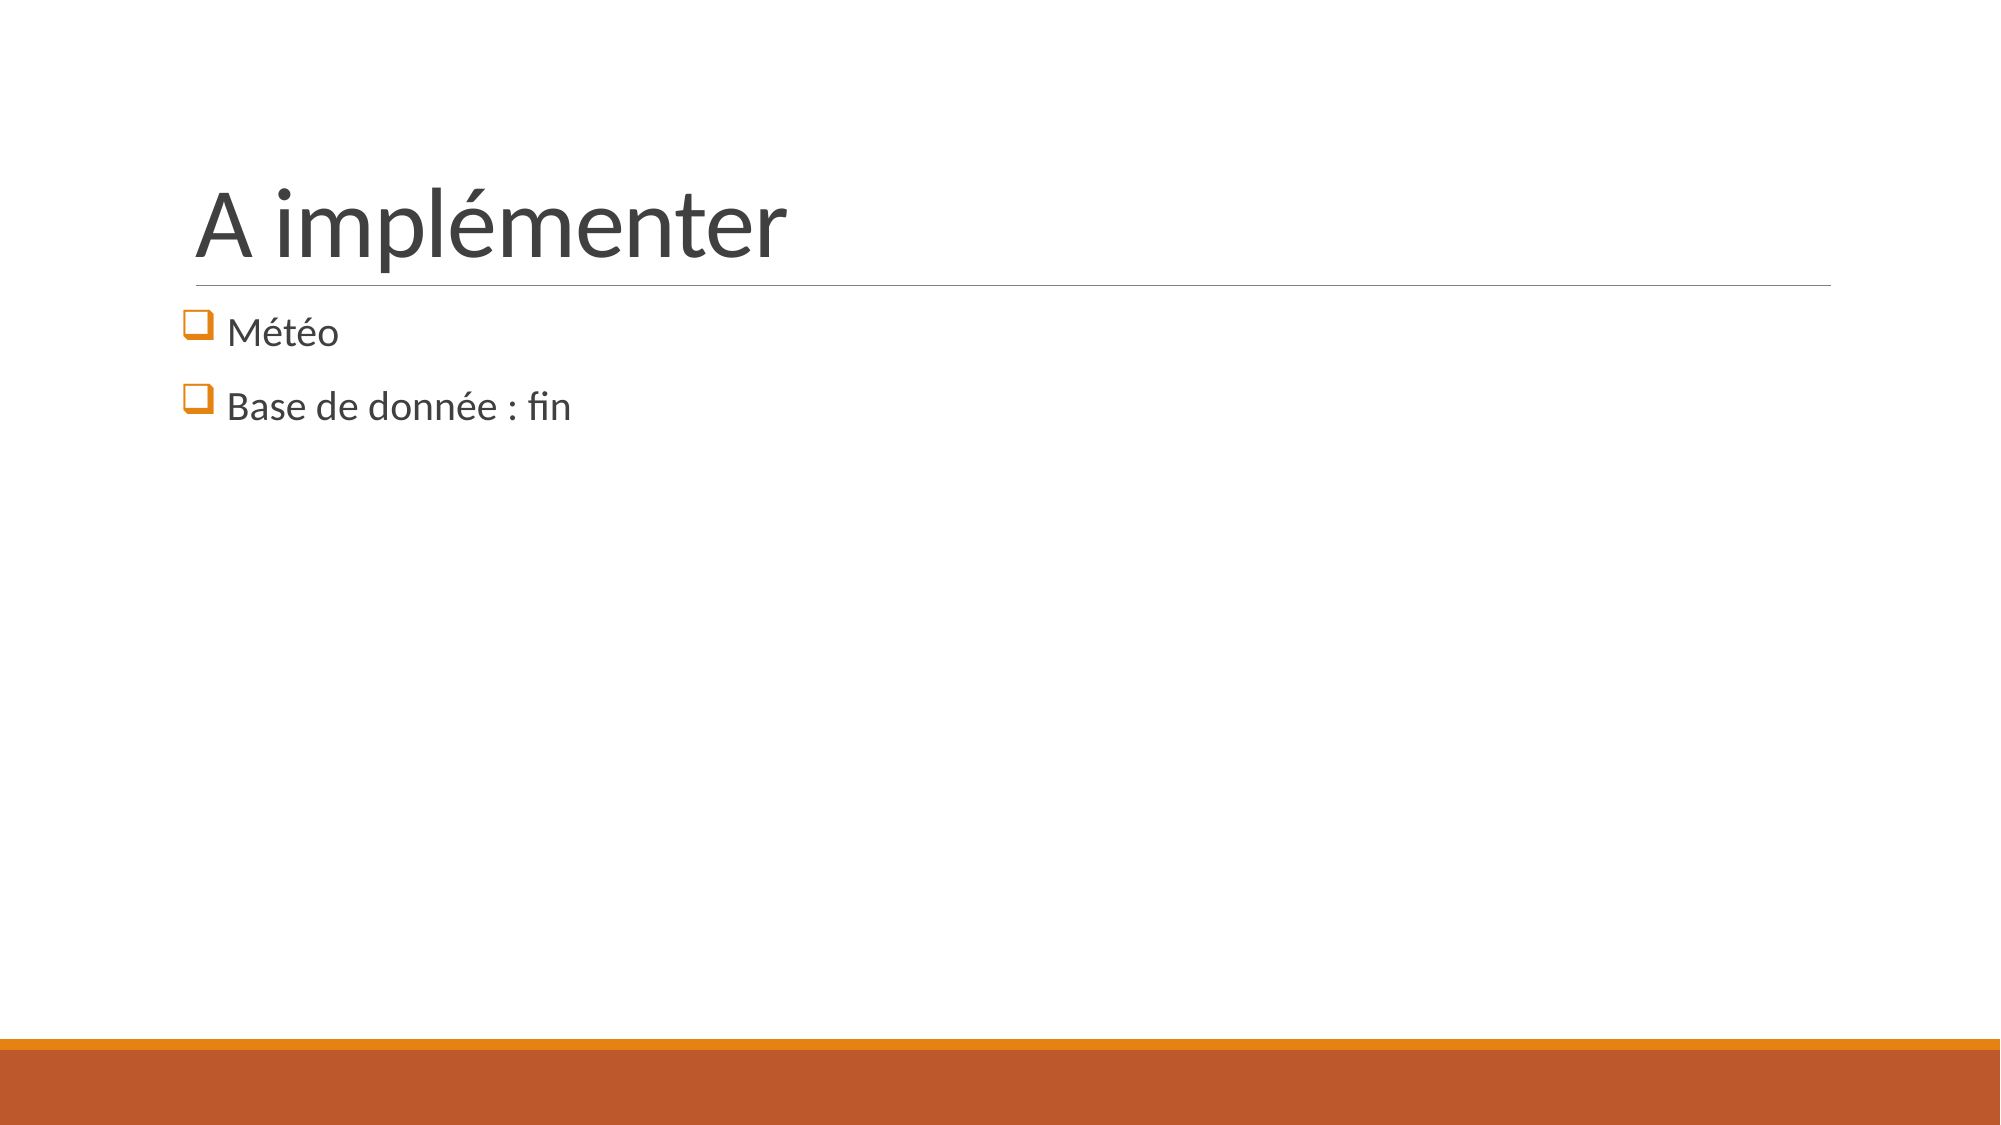

# A implémenter
 Météo
 Base de donnée : fin